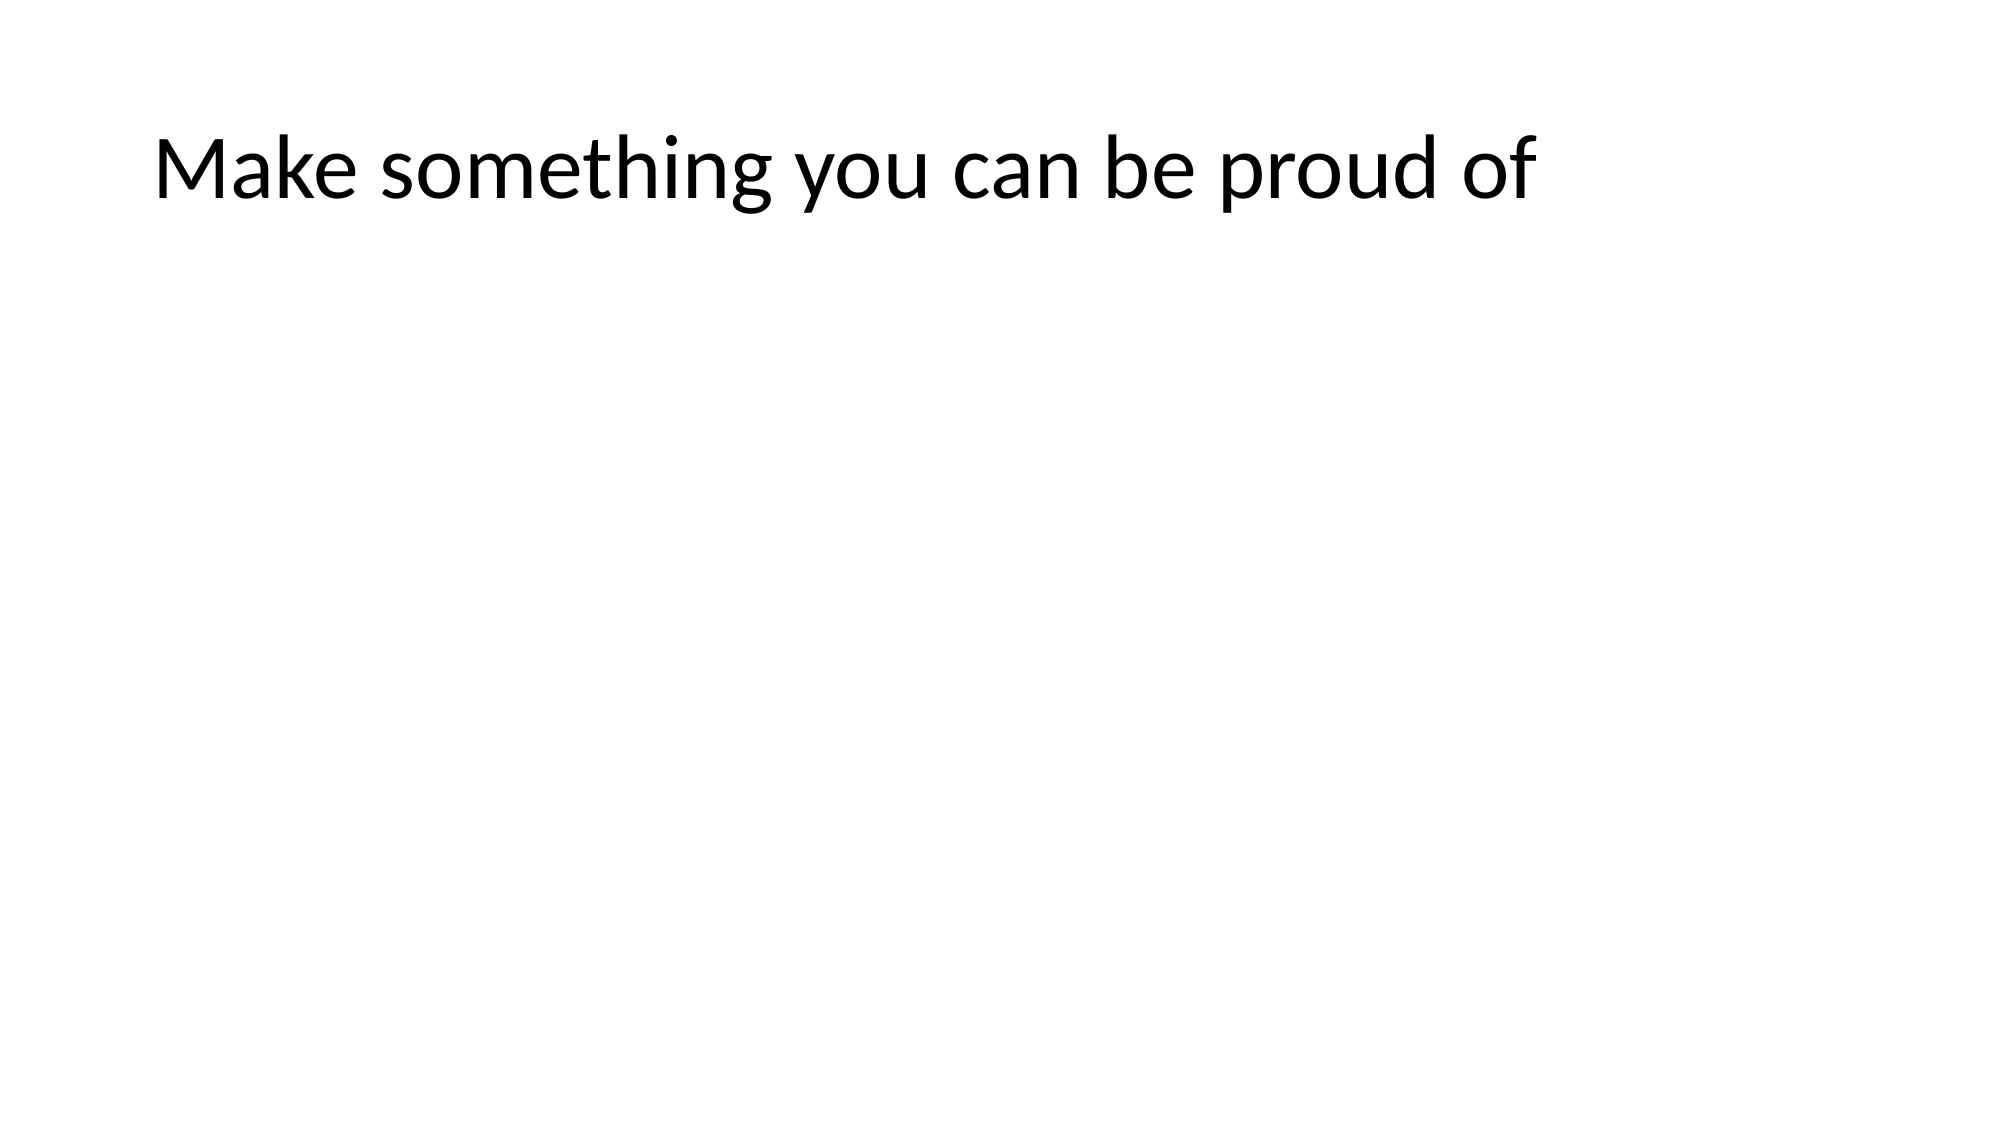

# Make something you can be proud of